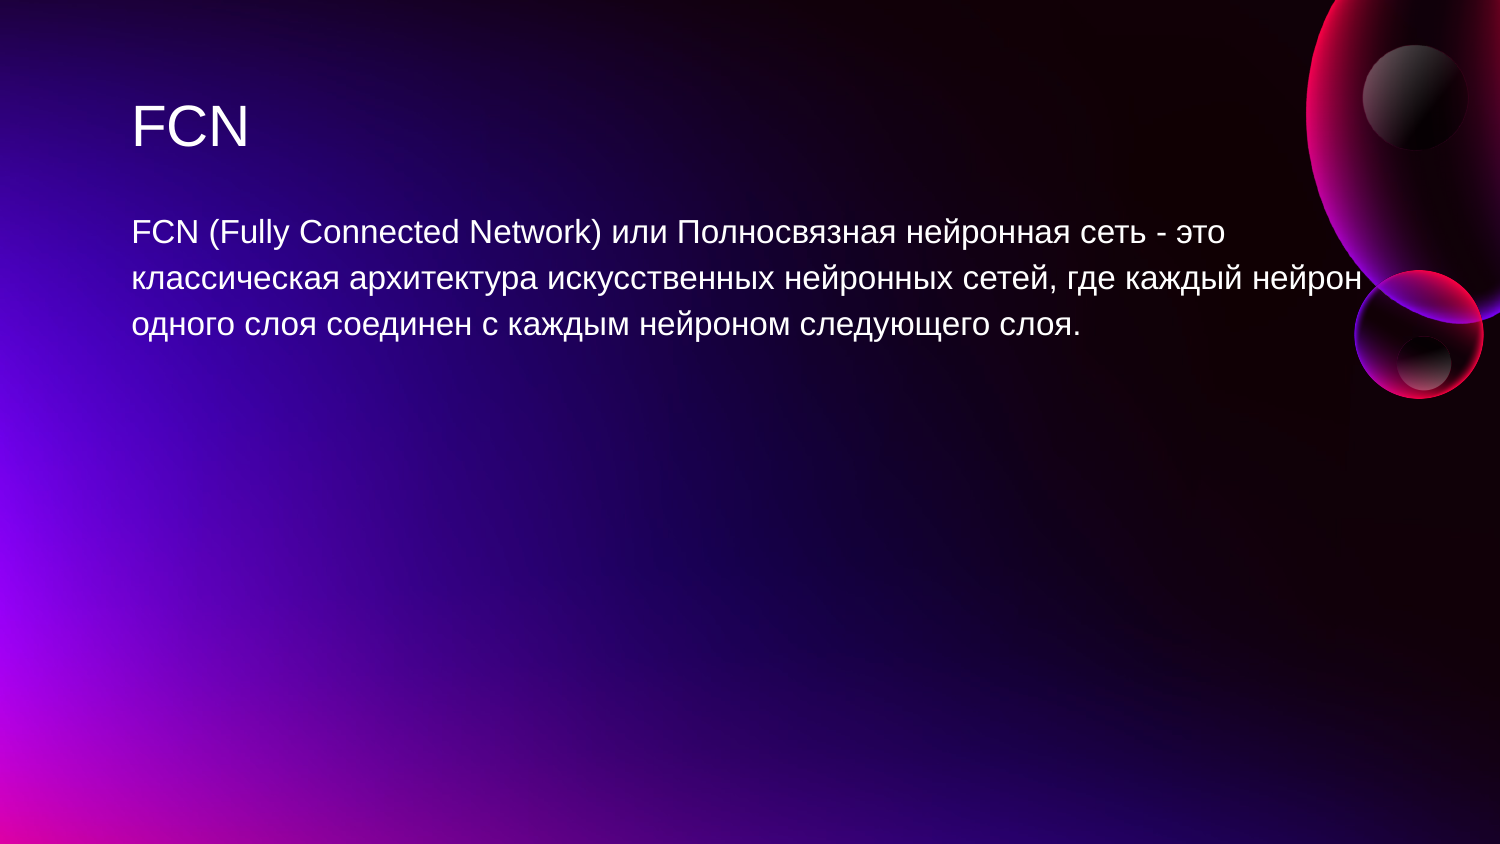

# FCN
FCN (Fully Connected Network) или Полносвязная нейронная сеть - это классическая архитектура искусственных нейронных сетей, где каждый нейрон одного слоя соединен с каждым нейроном следующего слоя.